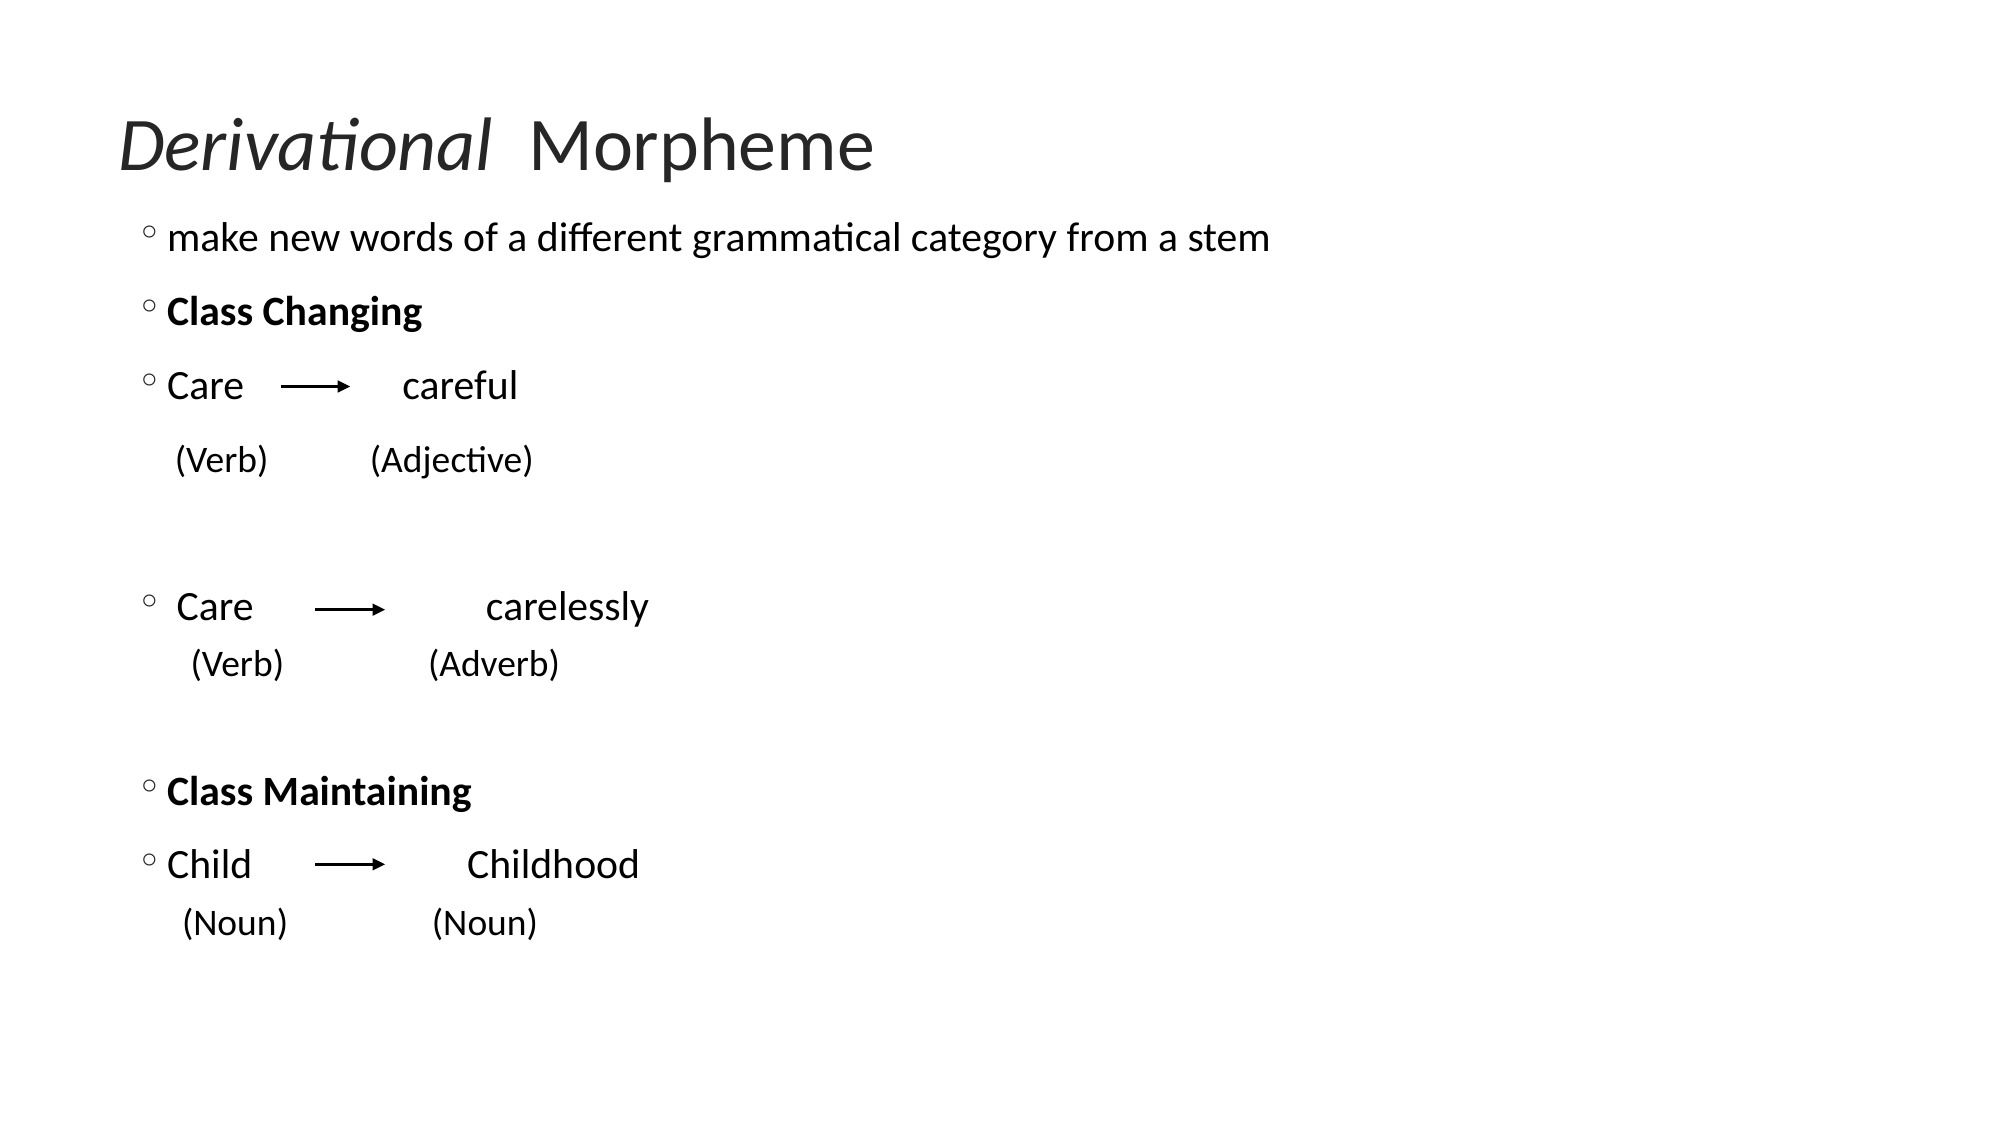

Derivational  Morpheme
make new words of a different grammatical category from a stem
Class Changing
Care	         careful
    (Verb)            (Adjective)

 Care	   	  carelessly
 (Verb)                 (Adverb)

Class Maintaining
Child		Childhood
(Noun)                 (Noun)